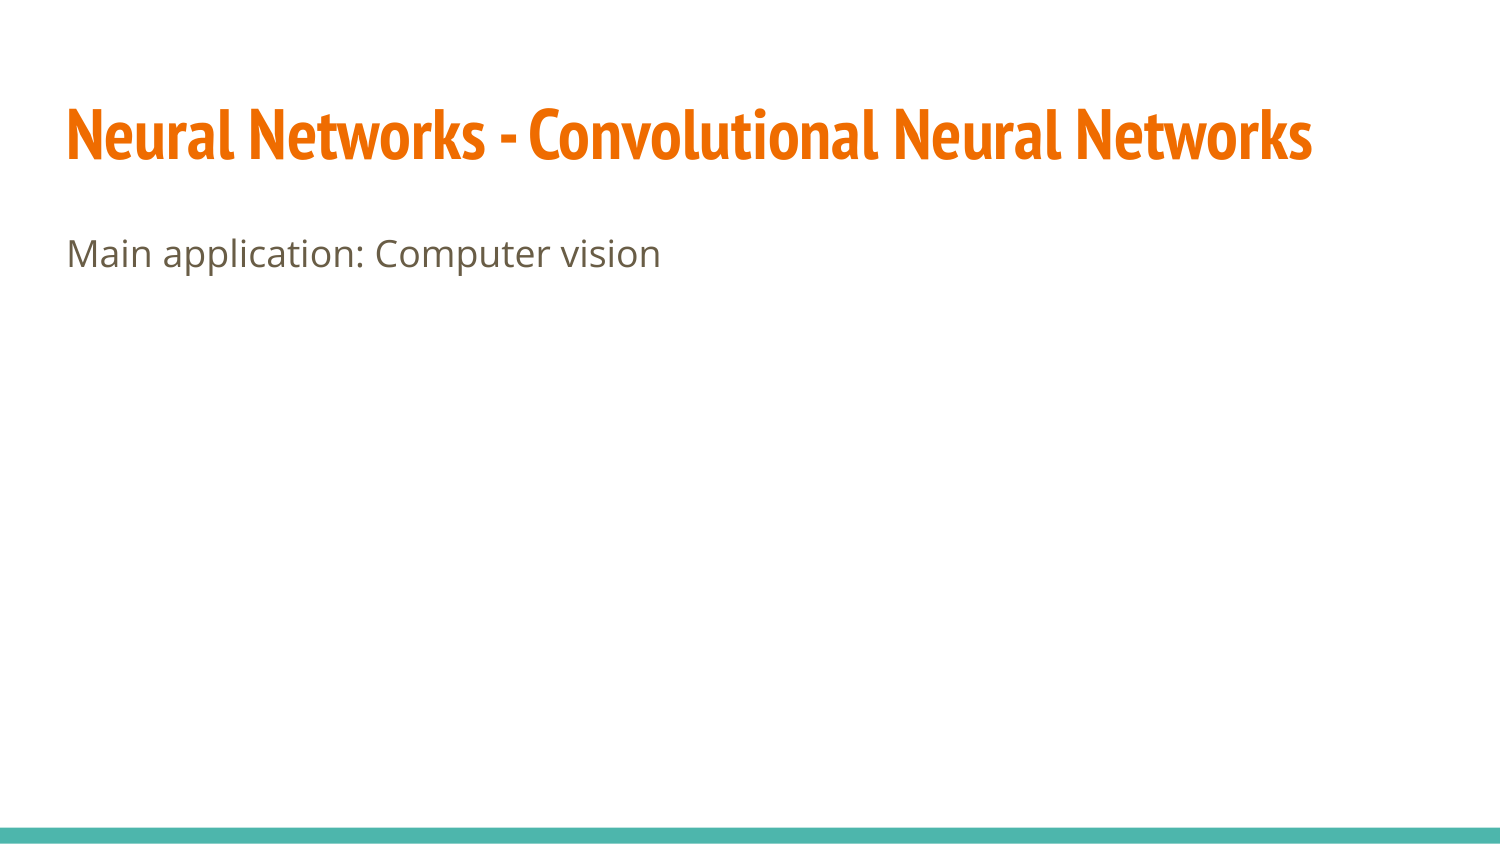

# Neural Networks - Convolutional Neural Networks
Main application: Computer vision